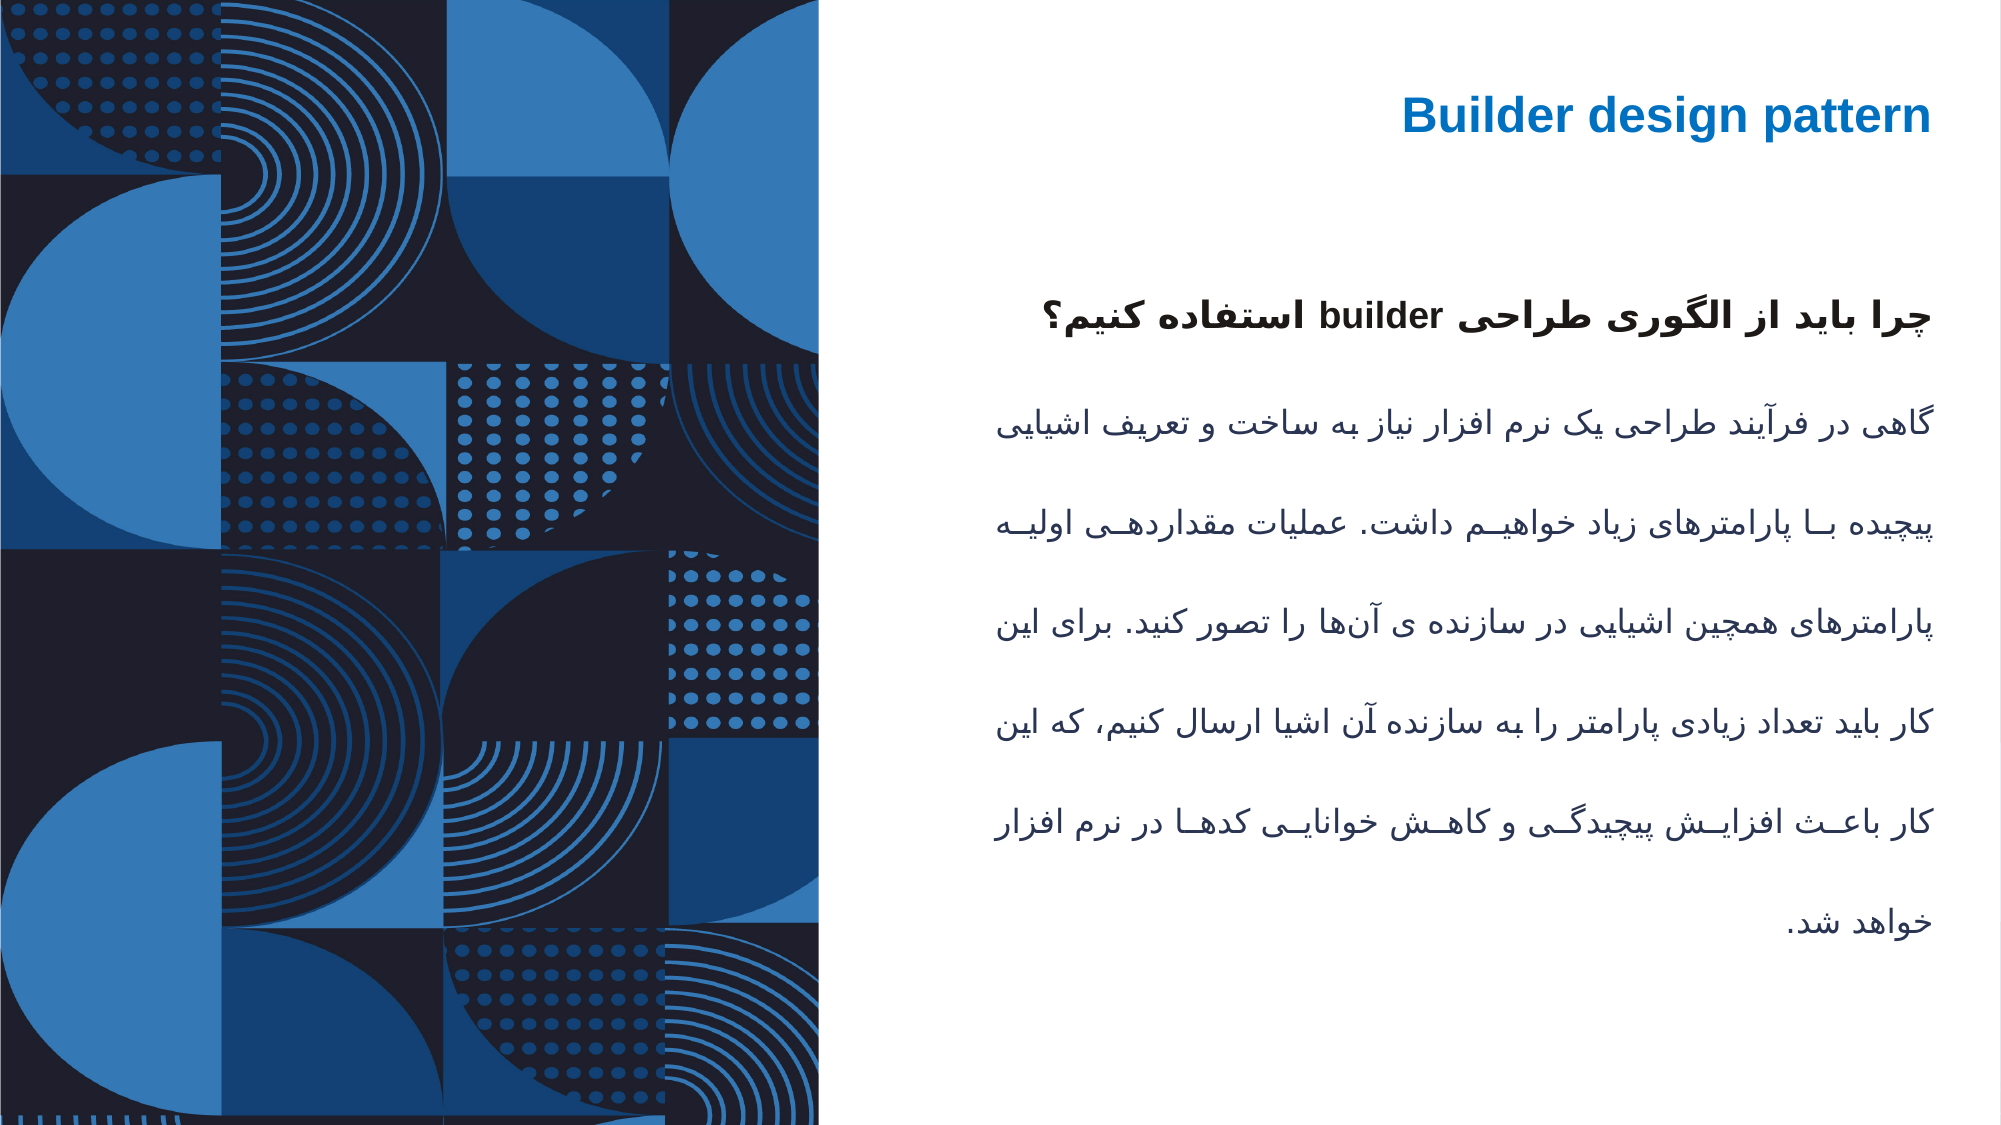

Builder design pattern
چرا باید از الگوری طراحی builder استفاده کنیم؟
گاهی در فرآیند طراحی یک نرم افزار نیاز به ساخت و تعریف اشیایی پیچیده با پارامترهای زیاد خواهیم داشت. عملیات مقداردهی اولیه پارامترهای همچین اشیایی در سازنده ی آن‌ها را تصور کنید. برای این کار باید تعداد زیادی پارامتر را به سازنده آن اشیا ارسال کنیم، که این کار باعث افزایش پیچیدگی و کاهش خوانایی کدها در نرم افزار خواهد شد.